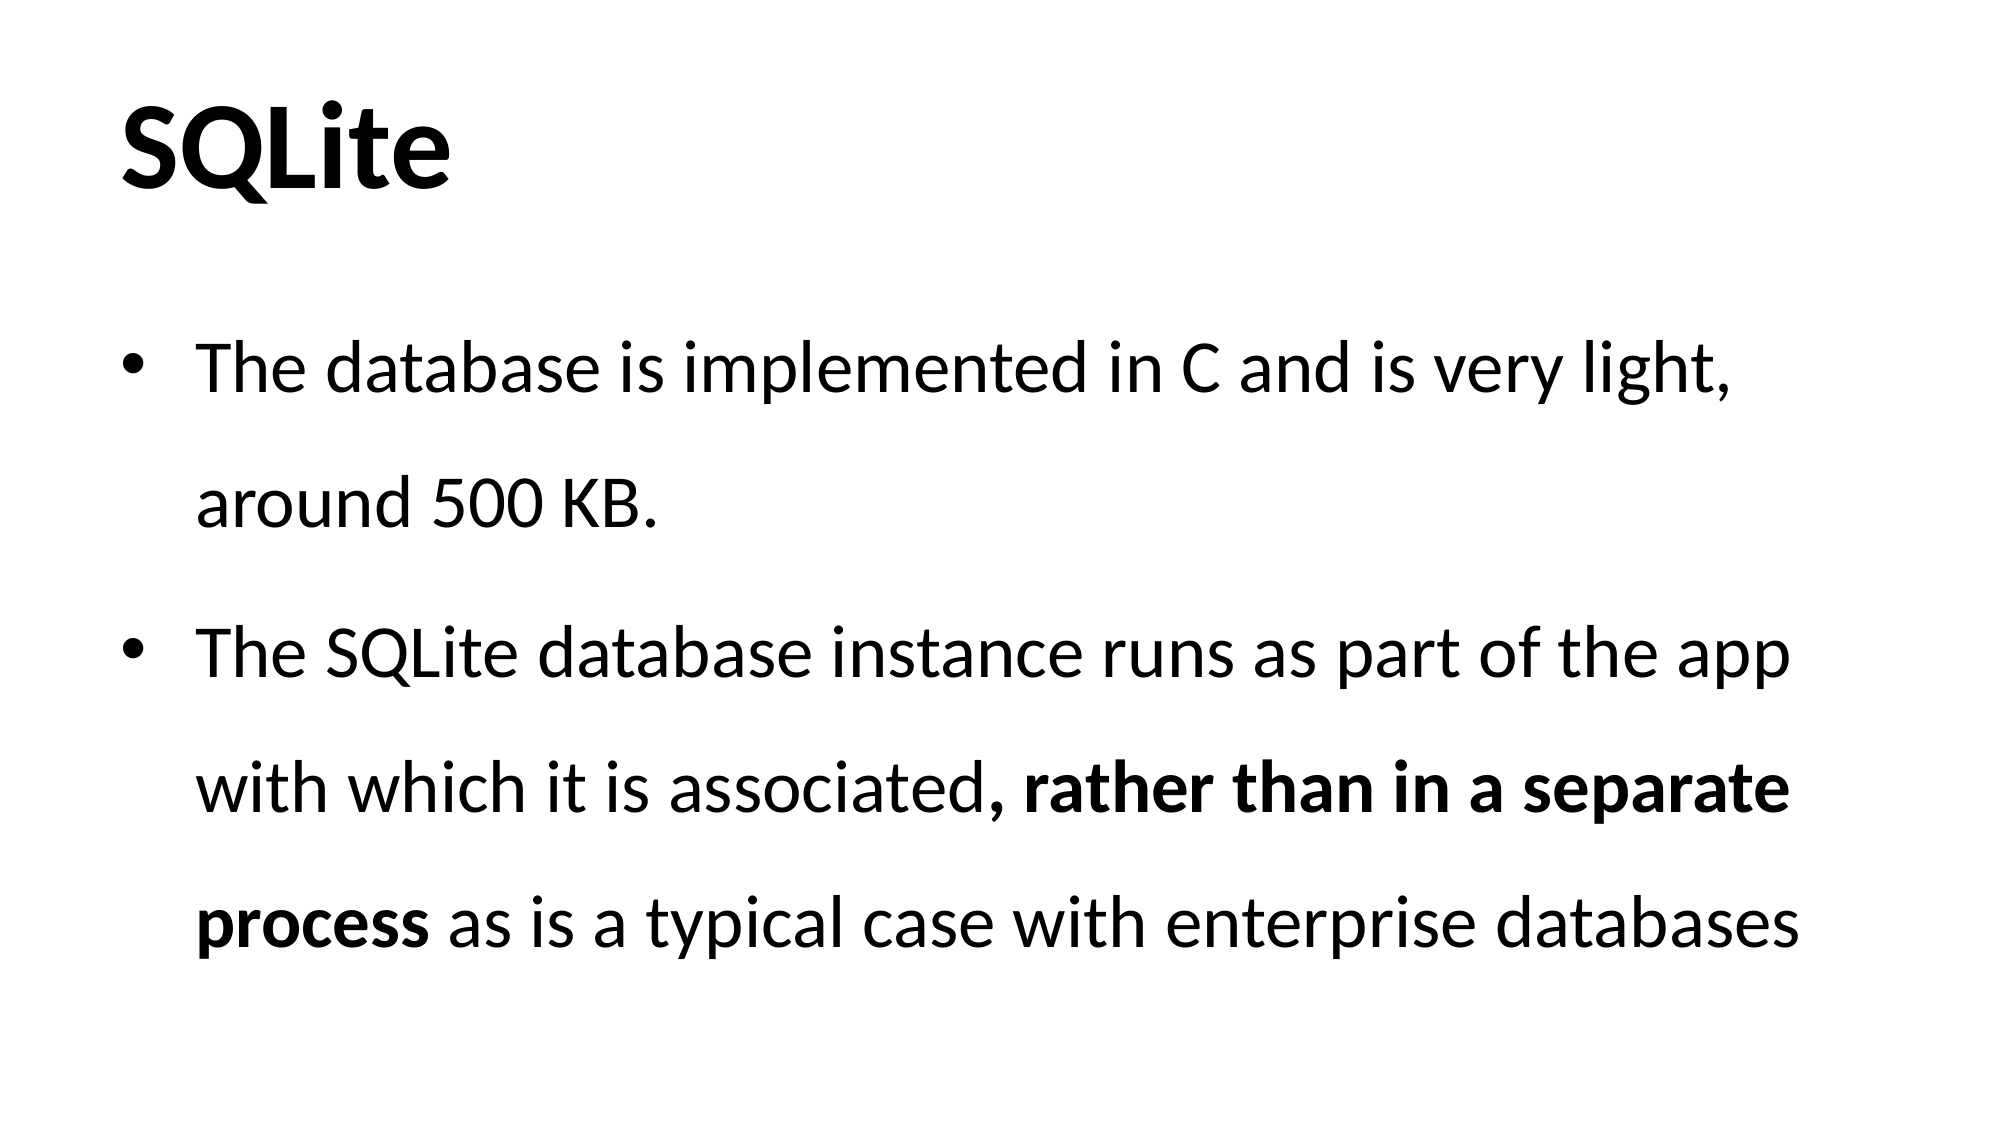

# SQLite
The database is implemented in C and is very light, around 500 KB.
The SQLite database instance runs as part of the app with which it is associated, rather than in a separate process as is a typical case with enterprise databases